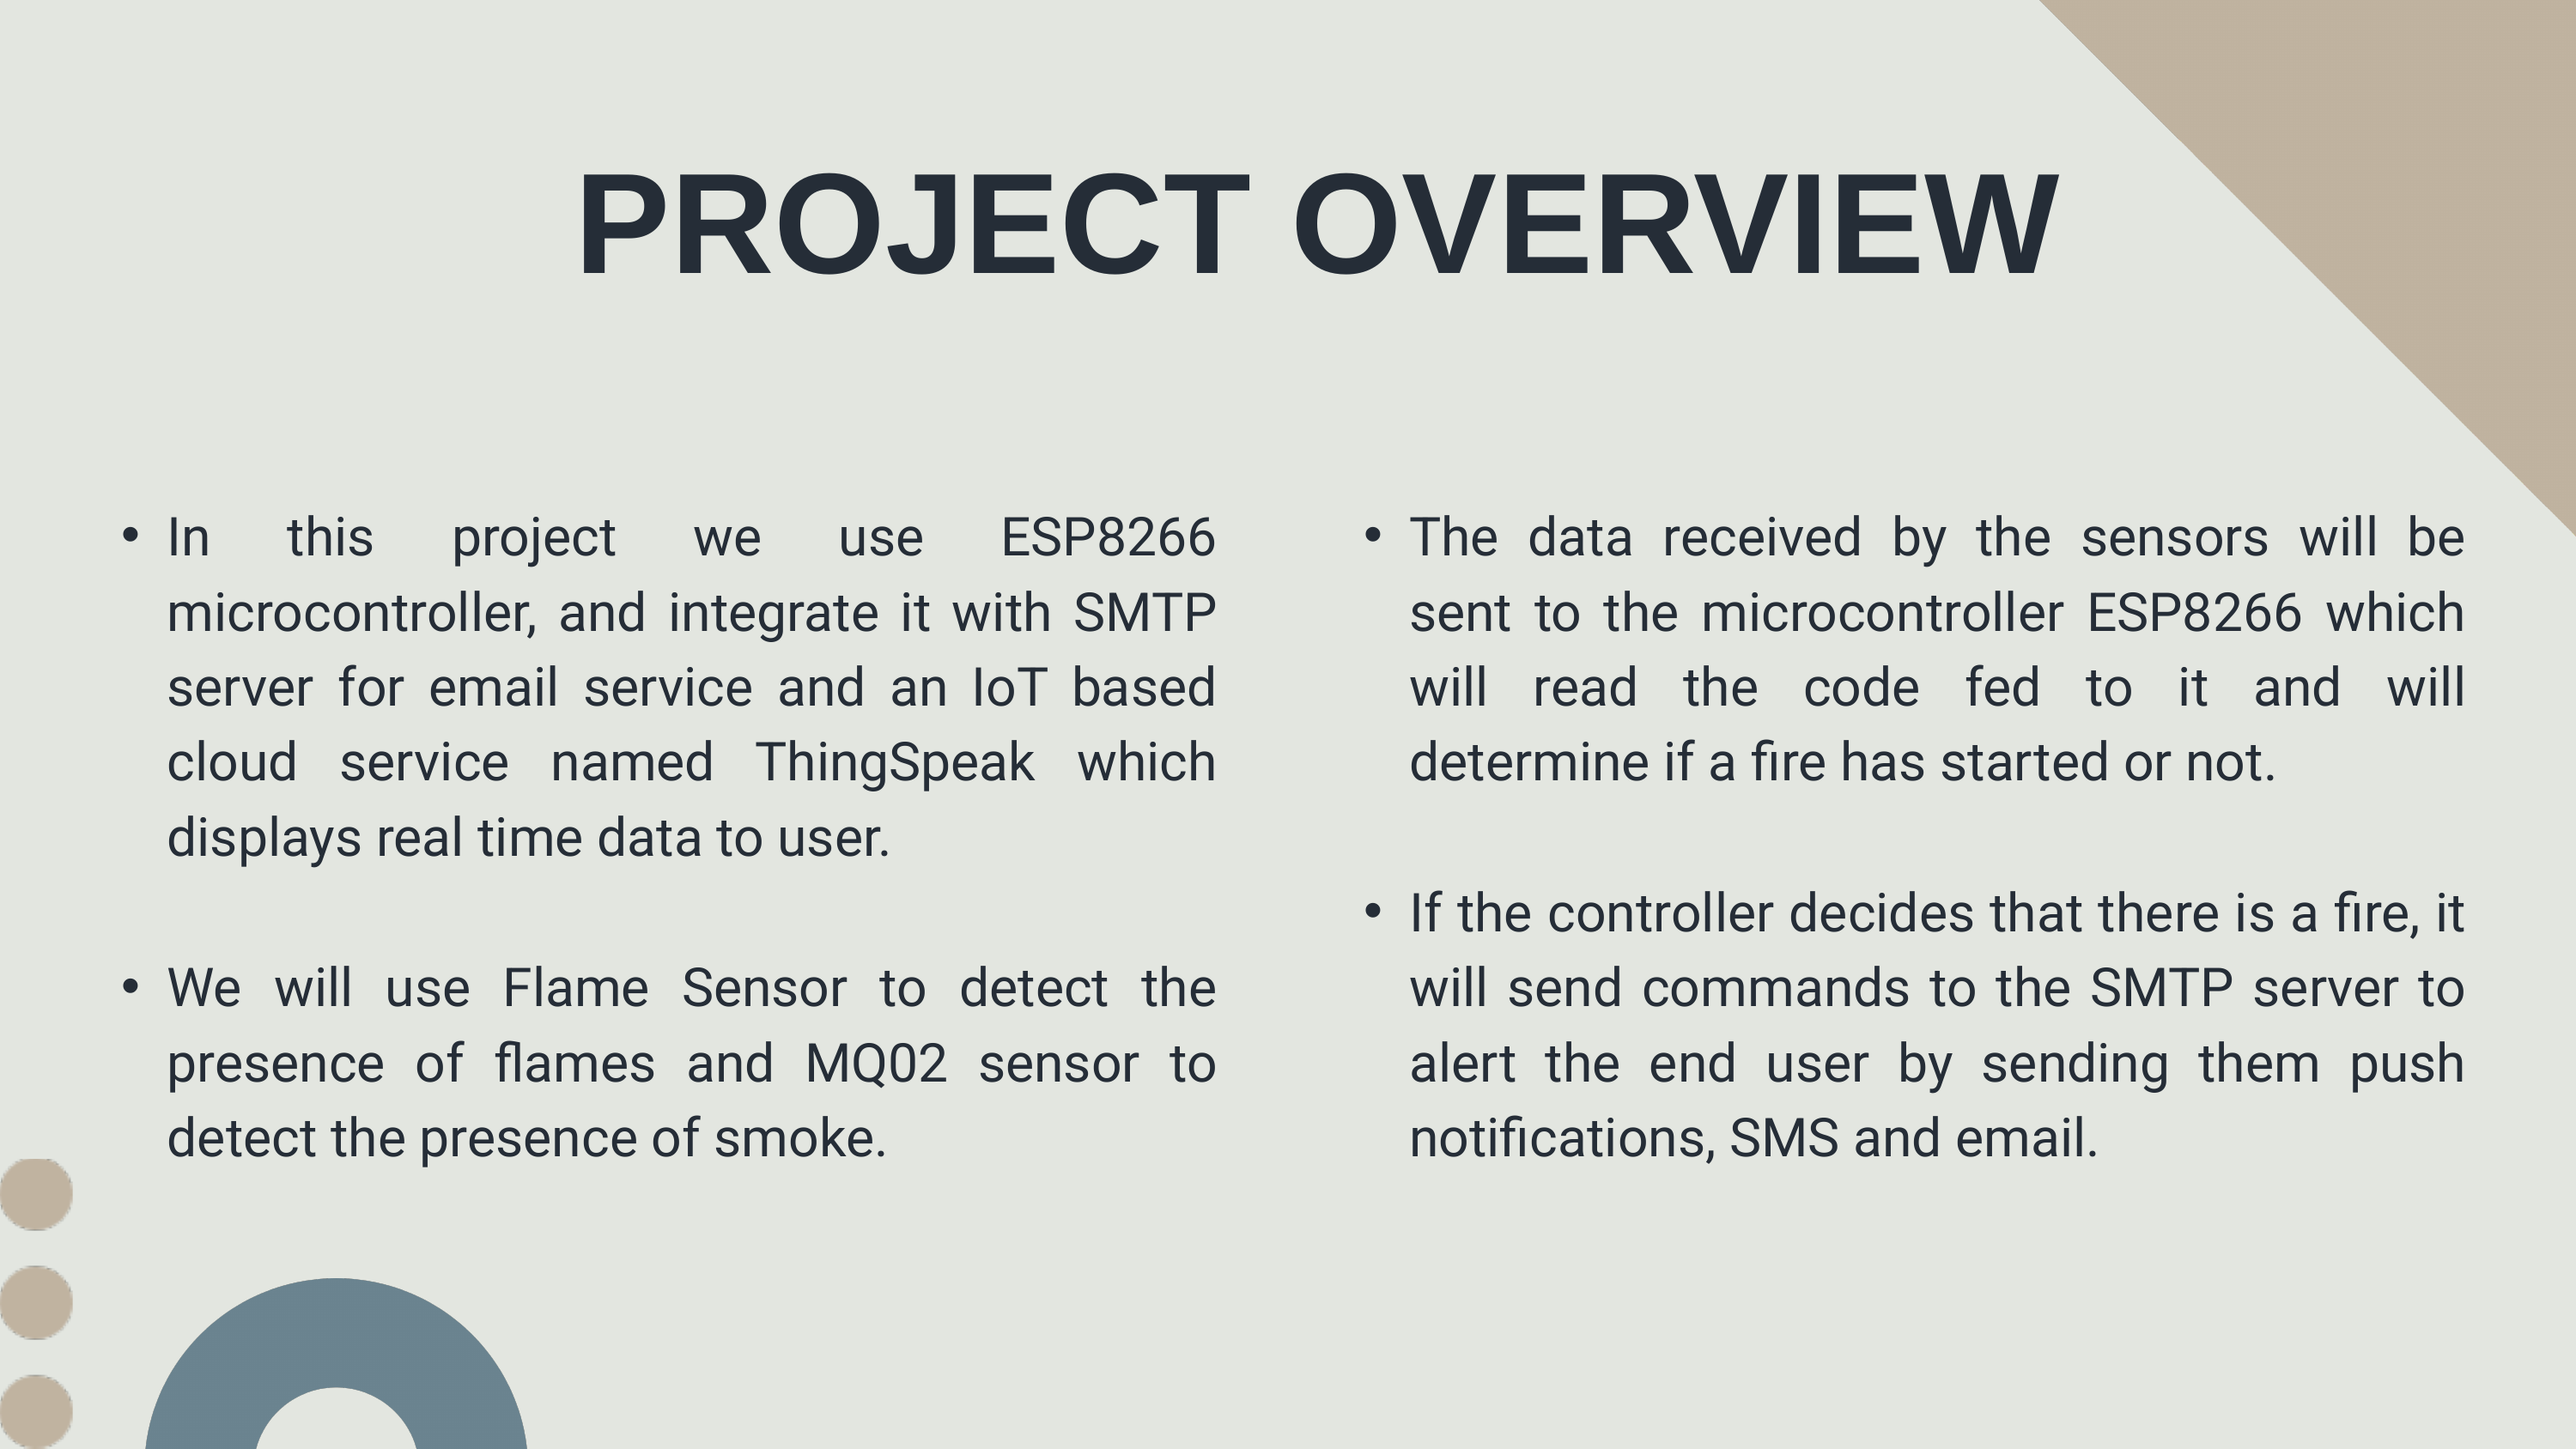

PROJECT OVERVIEW
In this project we use ESP8266 microcontroller, and integrate it with SMTP server for email service and an IoT based cloud service named ThingSpeak which displays real time data to user.

We will use Flame Sensor to detect the presence of flames and MQ02 sensor to detect the presence of smoke.

The data received by the sensors will be sent to the microcontroller ESP8266 which will read the code fed to it and will determine if a fire has started or not.

If the controller decides that there is a fire, it will send commands to the SMTP server to alert the end user by sending them push notifications, SMS and email.